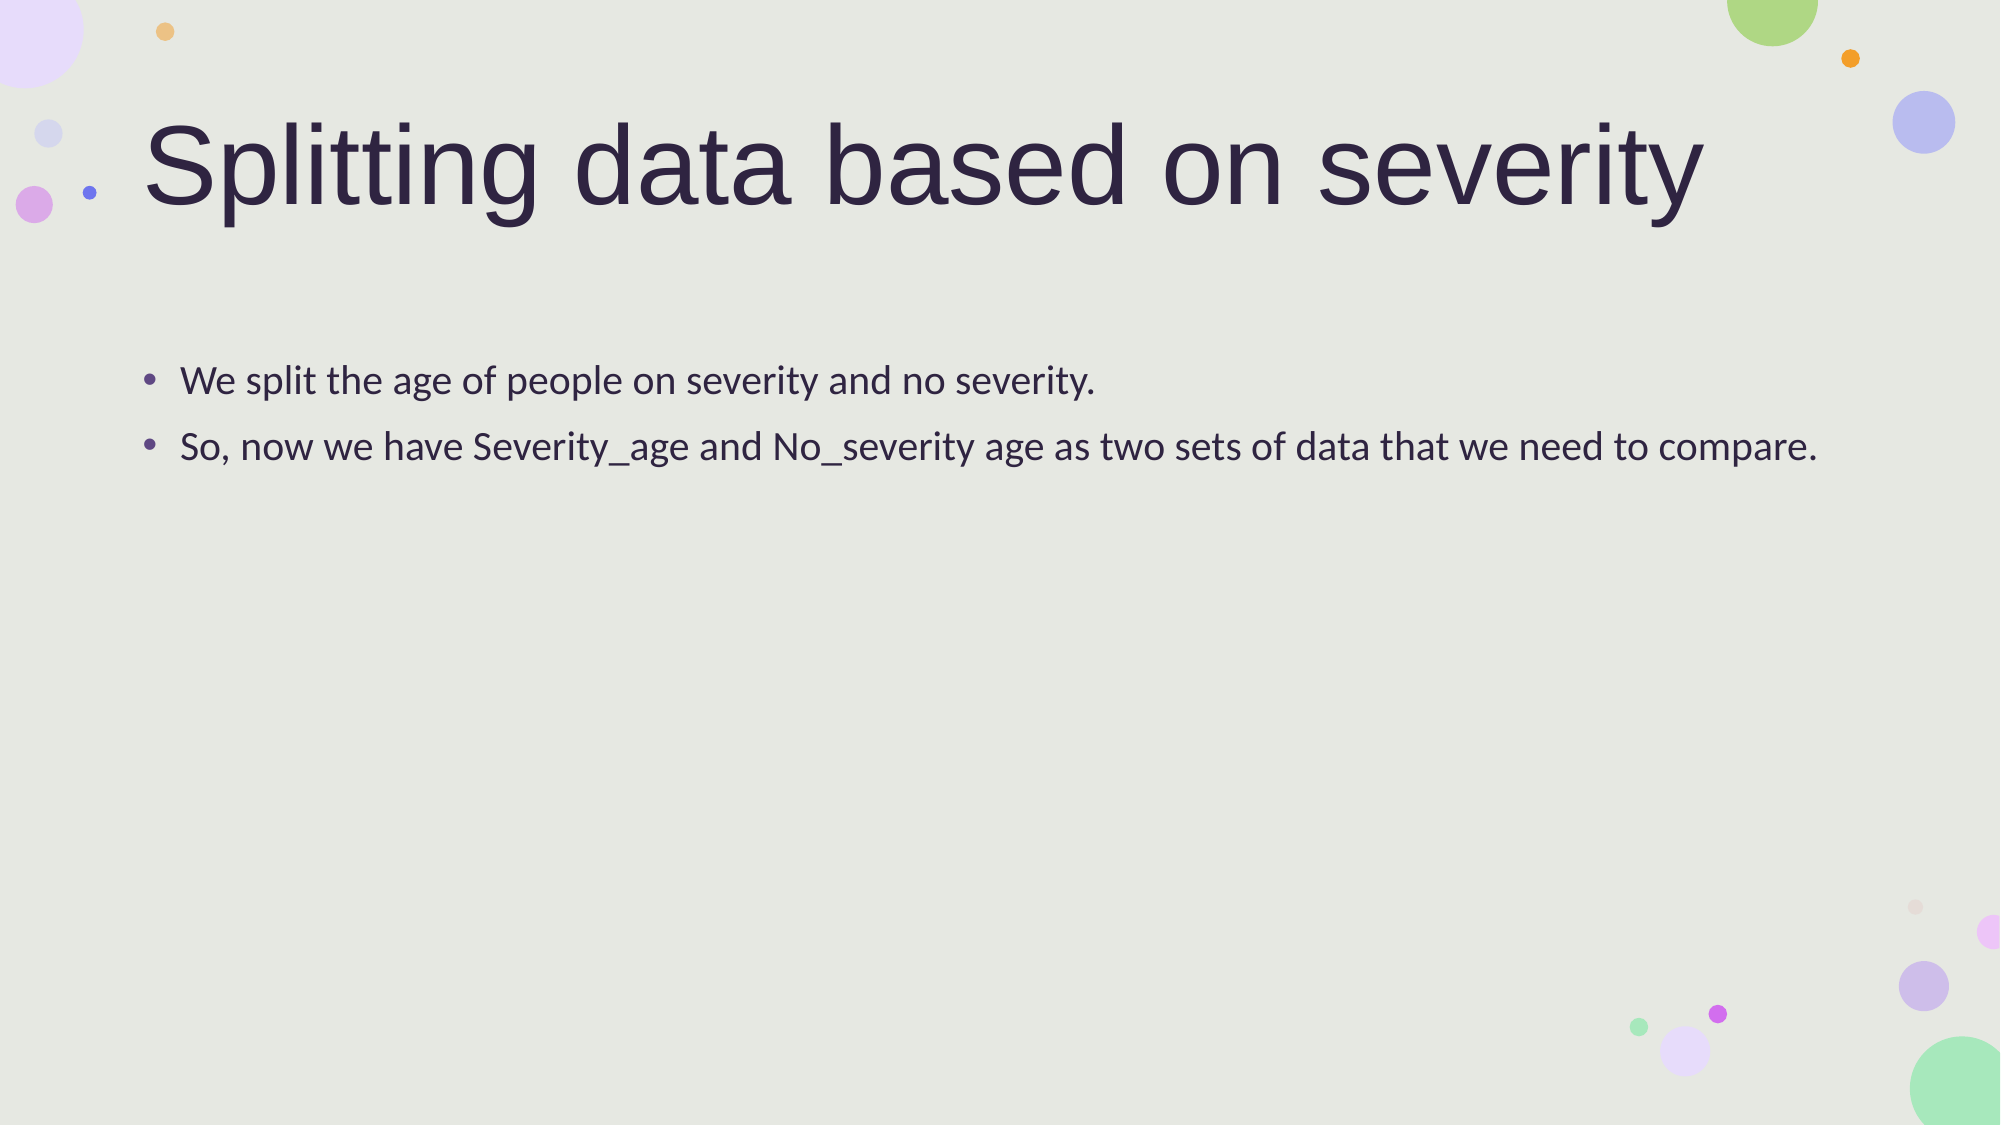

# Splitting data based on severity
We split the age of people on severity and no severity.
So, now we have Severity_age and No_severity age as two sets of data that we need to compare.